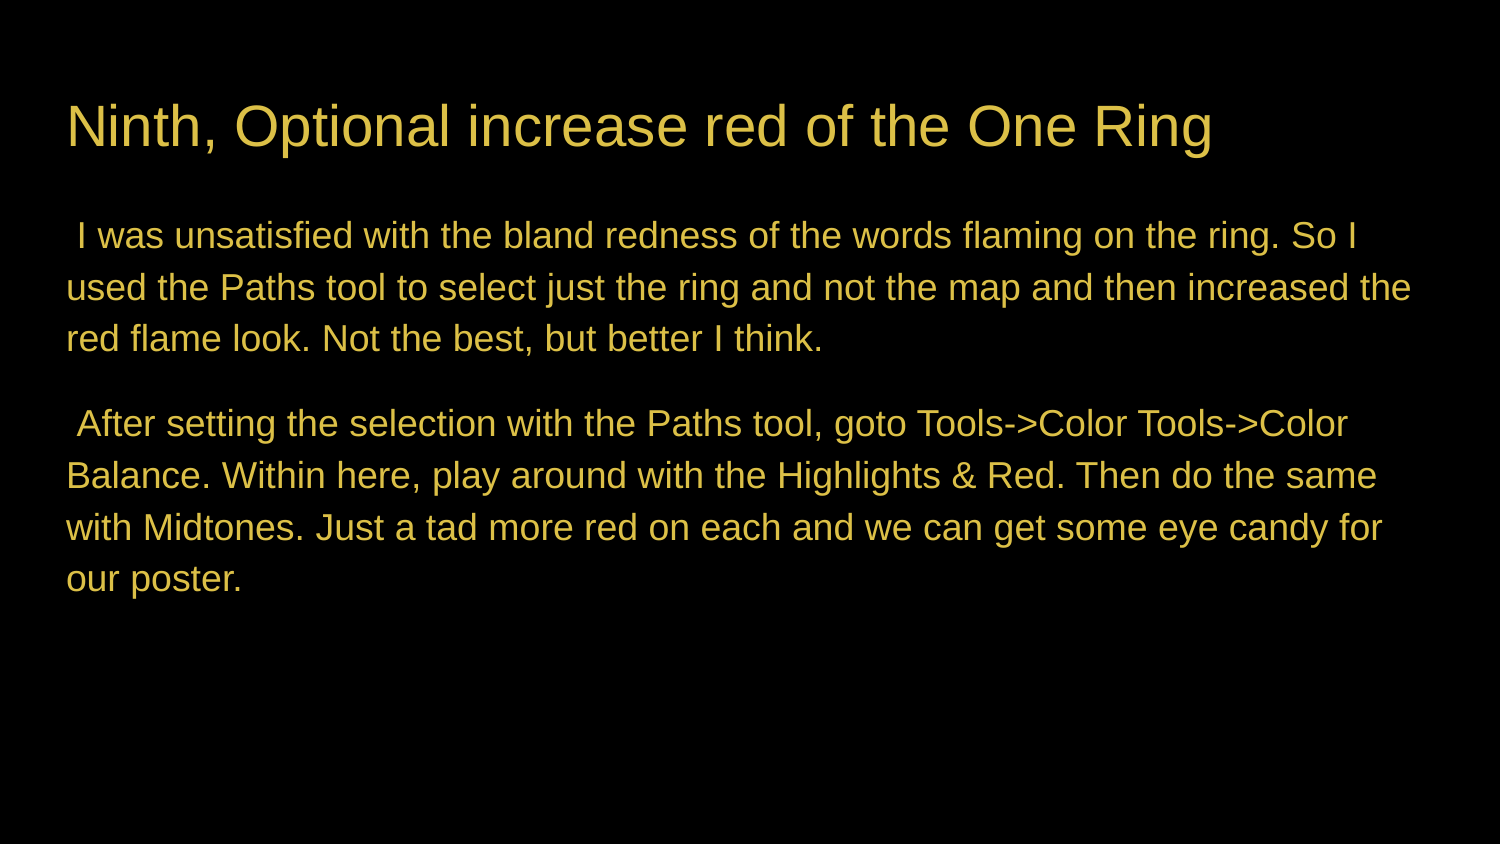

# Ninth, Optional increase red of the One Ring
 I was unsatisfied with the bland redness of the words flaming on the ring. So I used the Paths tool to select just the ring and not the map and then increased the red flame look. Not the best, but better I think.
 After setting the selection with the Paths tool, goto Tools->Color Tools->Color Balance. Within here, play around with the Highlights & Red. Then do the same with Midtones. Just a tad more red on each and we can get some eye candy for our poster.